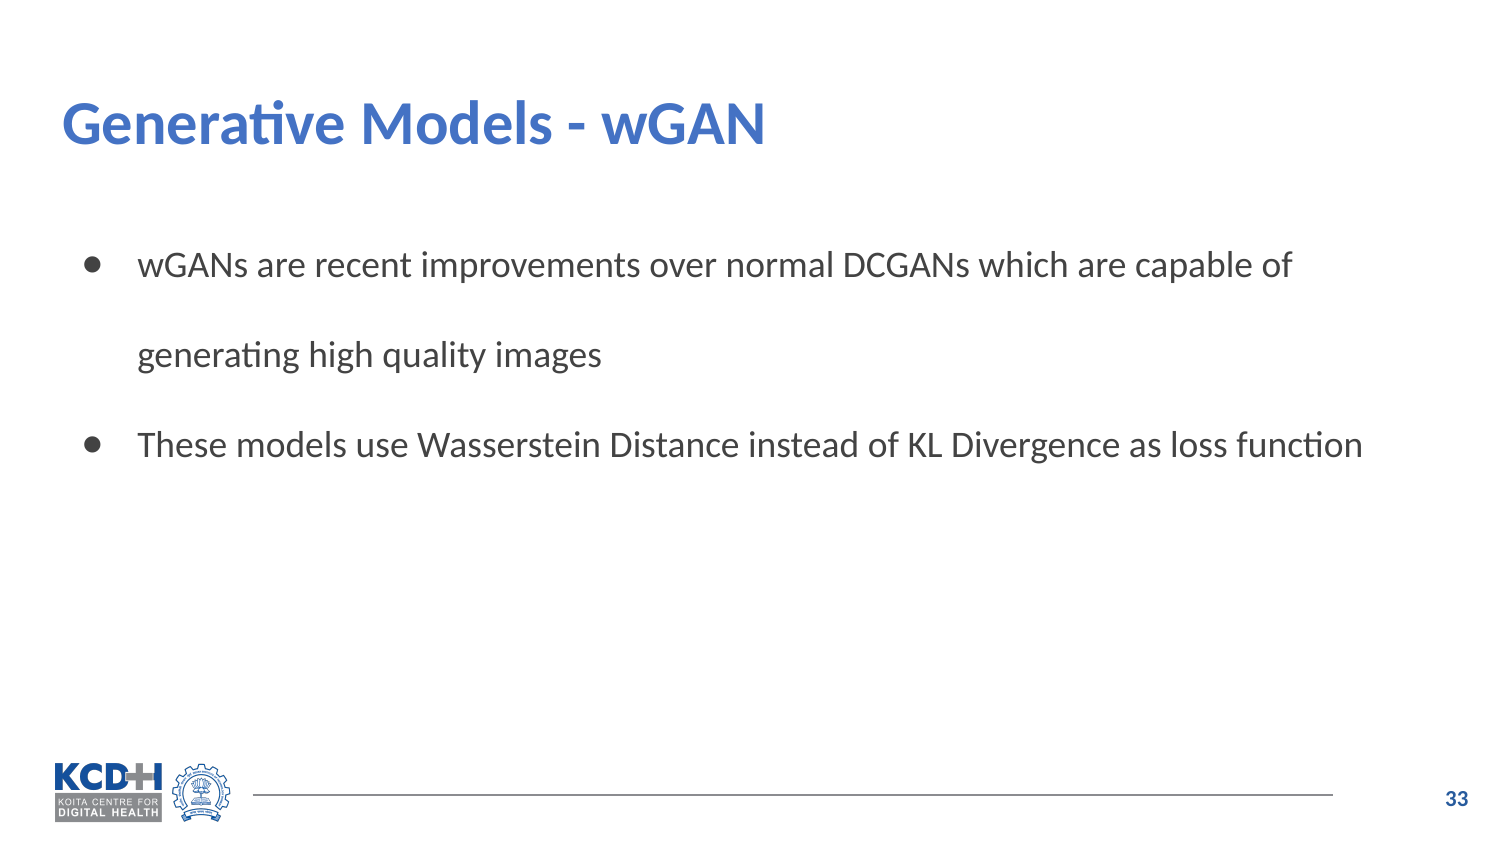

# Generative Models - wGAN
wGANs are recent improvements over normal DCGANs which are capable of generating high quality images
These models use Wasserstein Distance instead of KL Divergence as loss function
33